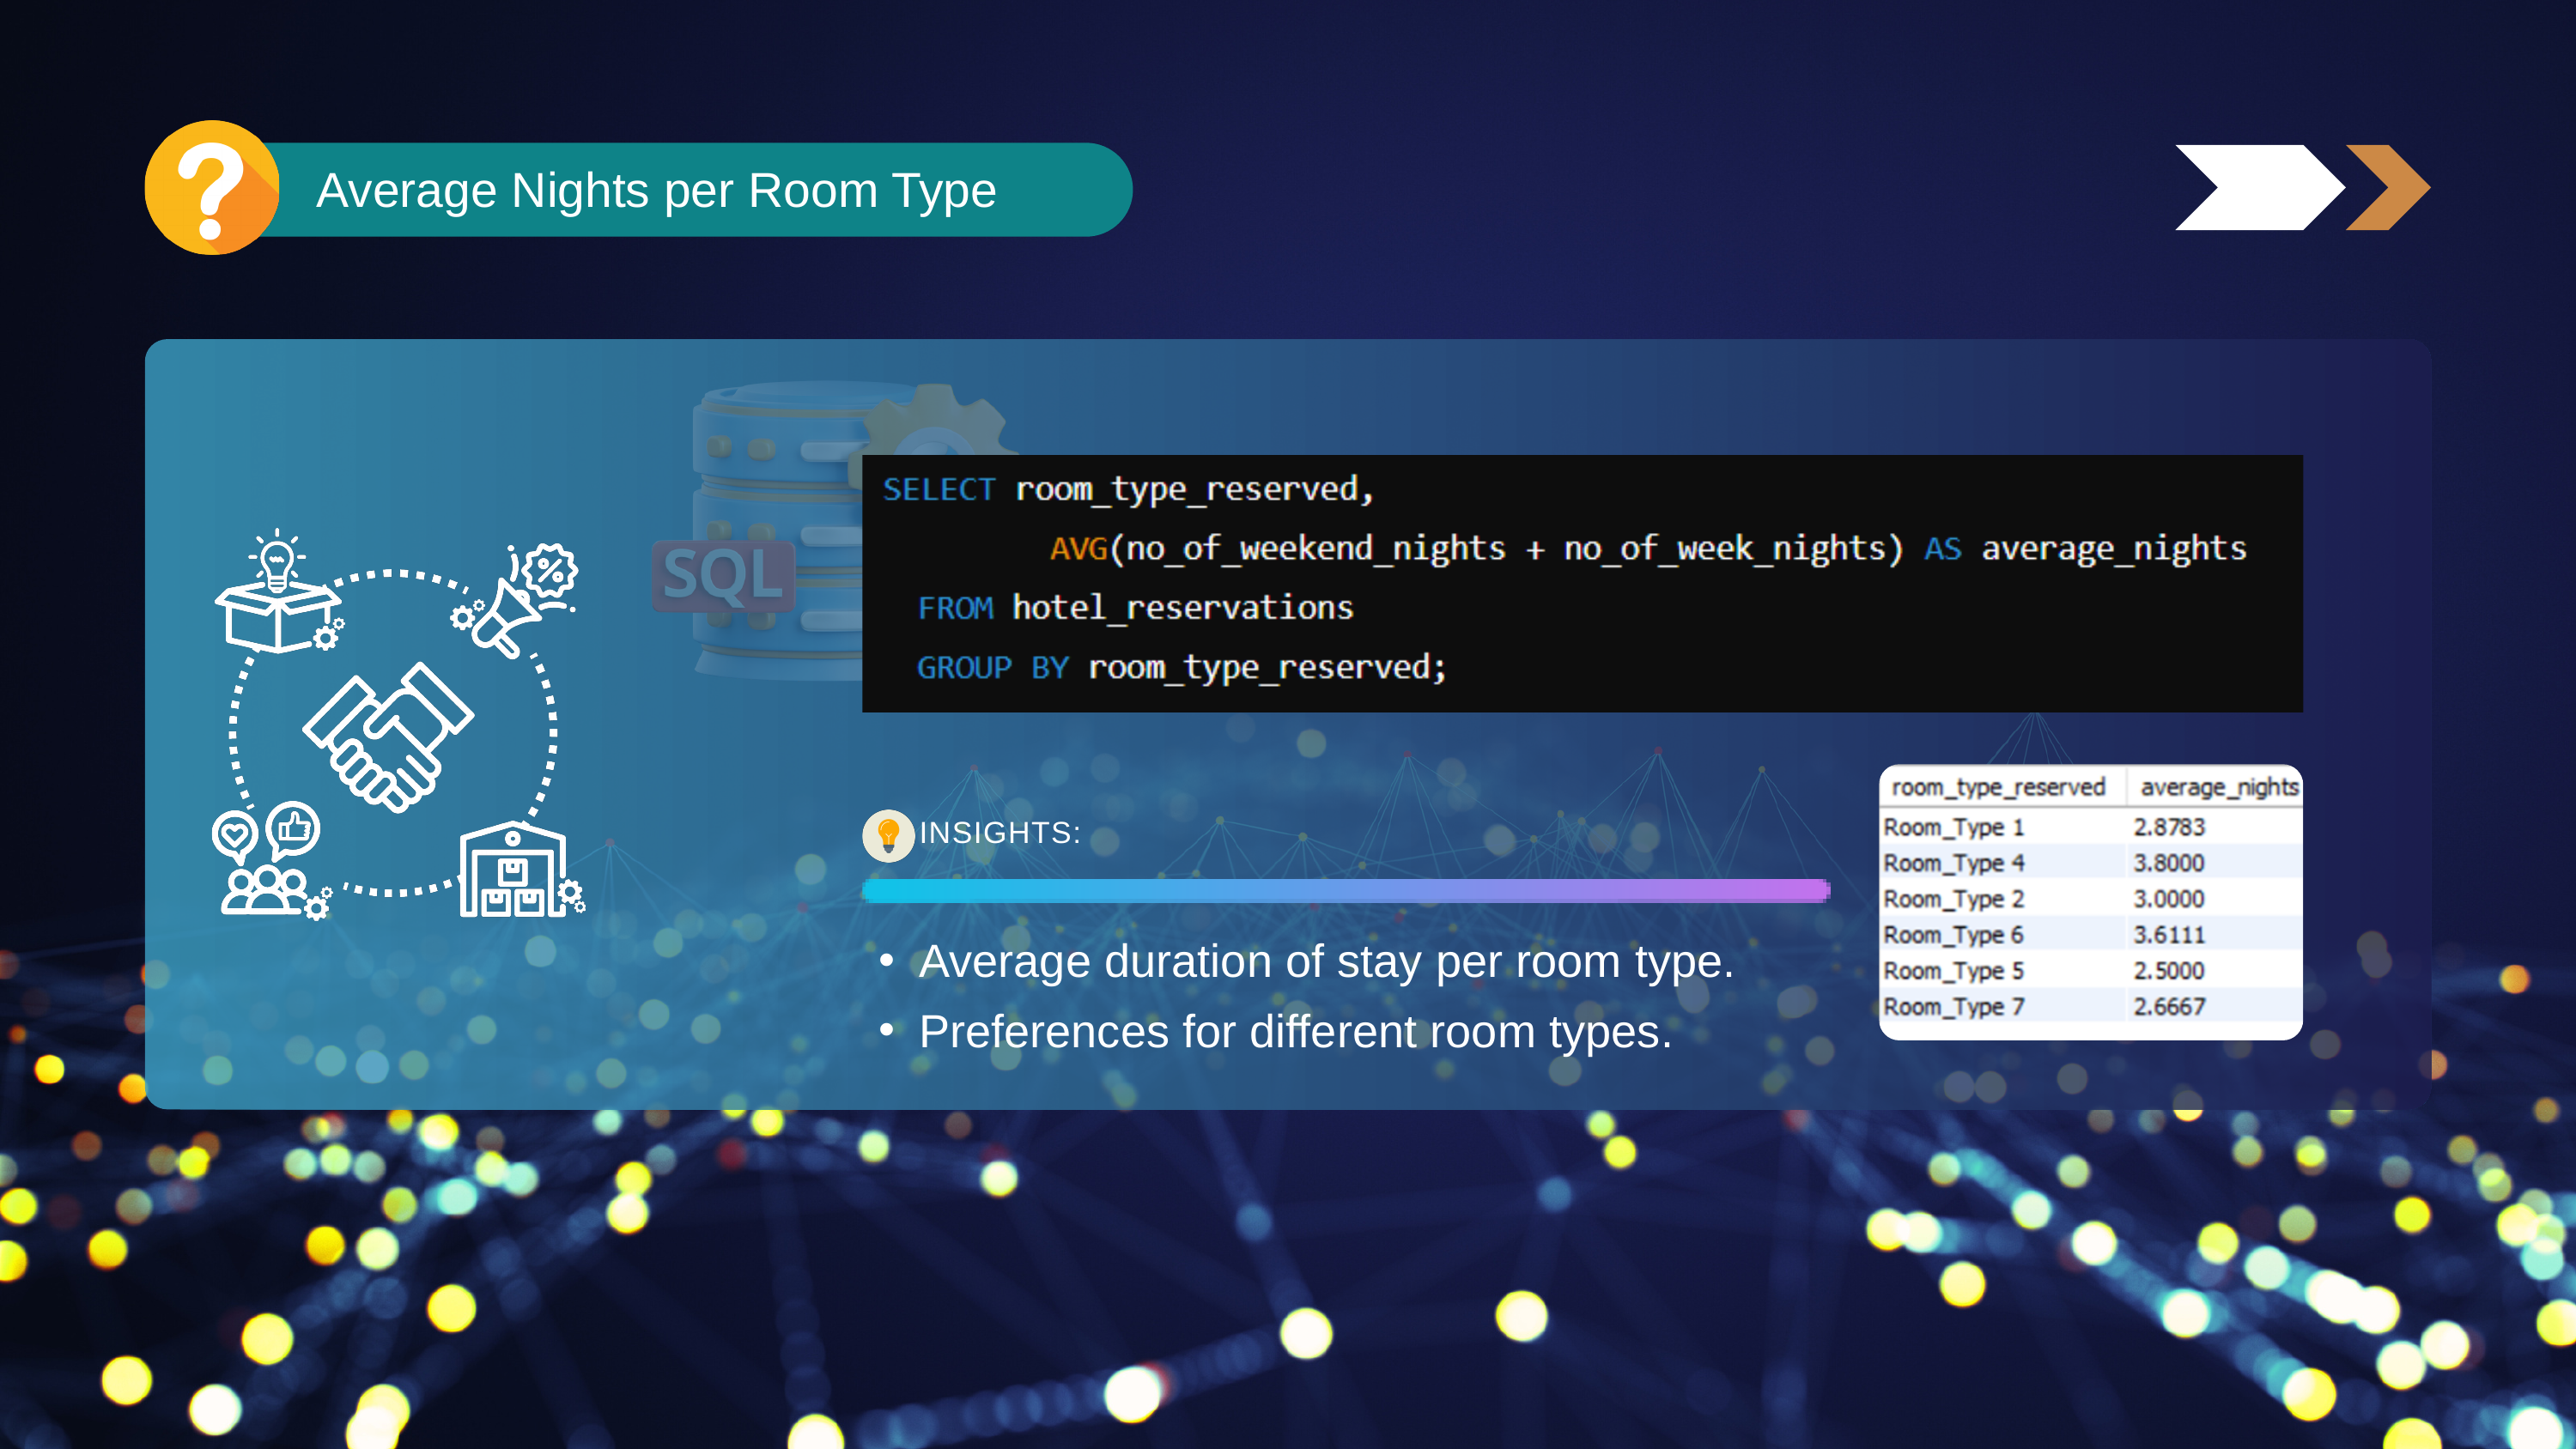

Average Nights per Room Type

INSIGHTS:

Average duration of stay per room type.
Preferences for different room types.